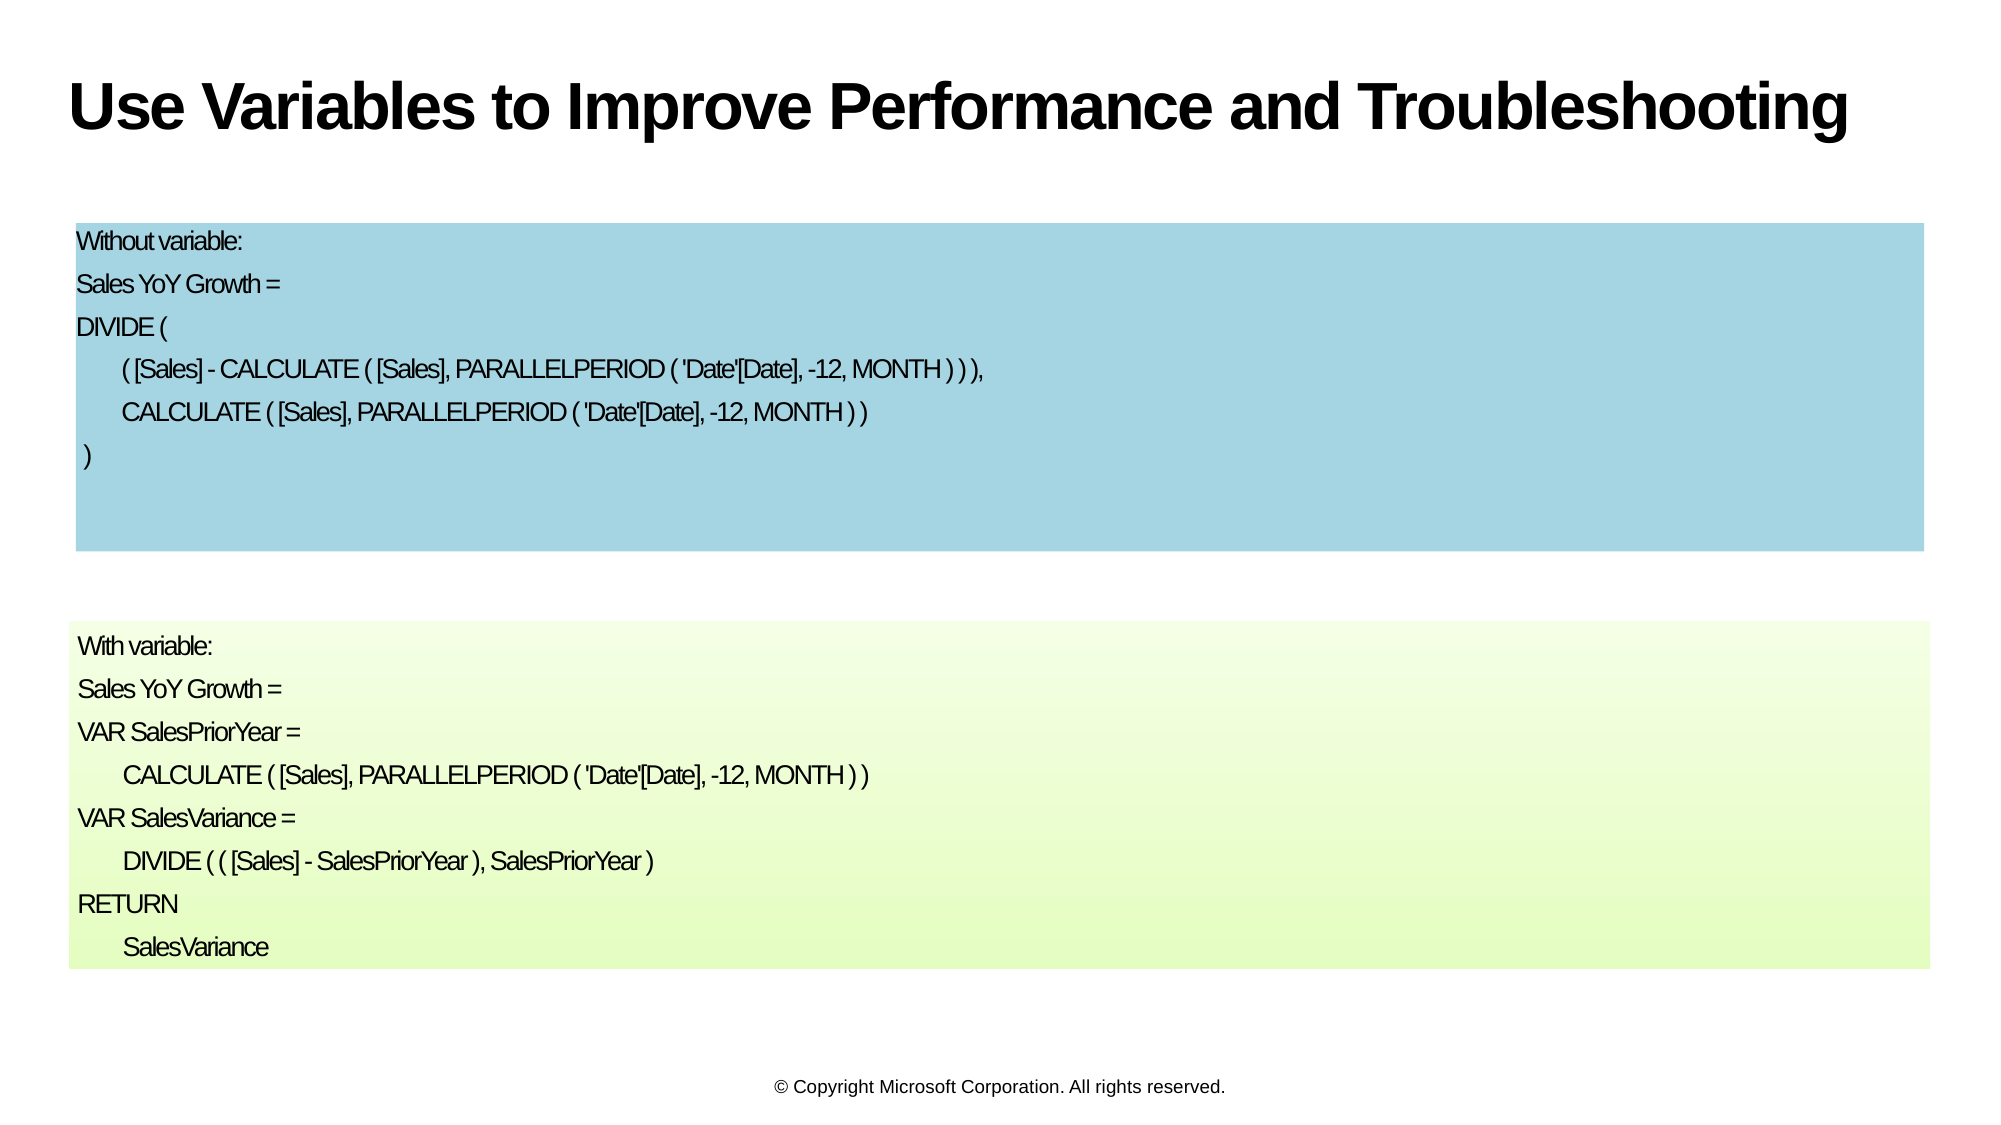

# Use Variables to Improve Performance and Troubleshooting
Without variable:
Sales YoY Growth =
DIVIDE (
        ( [Sales] - CALCULATE ( [Sales], PARALLELPERIOD ( 'Date'[Date], -12, MONTH ) ) ),
        CALCULATE ( [Sales], PARALLELPERIOD ( 'Date'[Date], -12, MONTH ) )
 )
With variable:
Sales YoY Growth =
VAR SalesPriorYear =
        CALCULATE ( [Sales], PARALLELPERIOD ( 'Date'[Date], -12, MONTH ) )
VAR SalesVariance =
        DIVIDE ( ( [Sales] - SalesPriorYear ), SalesPriorYear )
RETURN
        SalesVariance